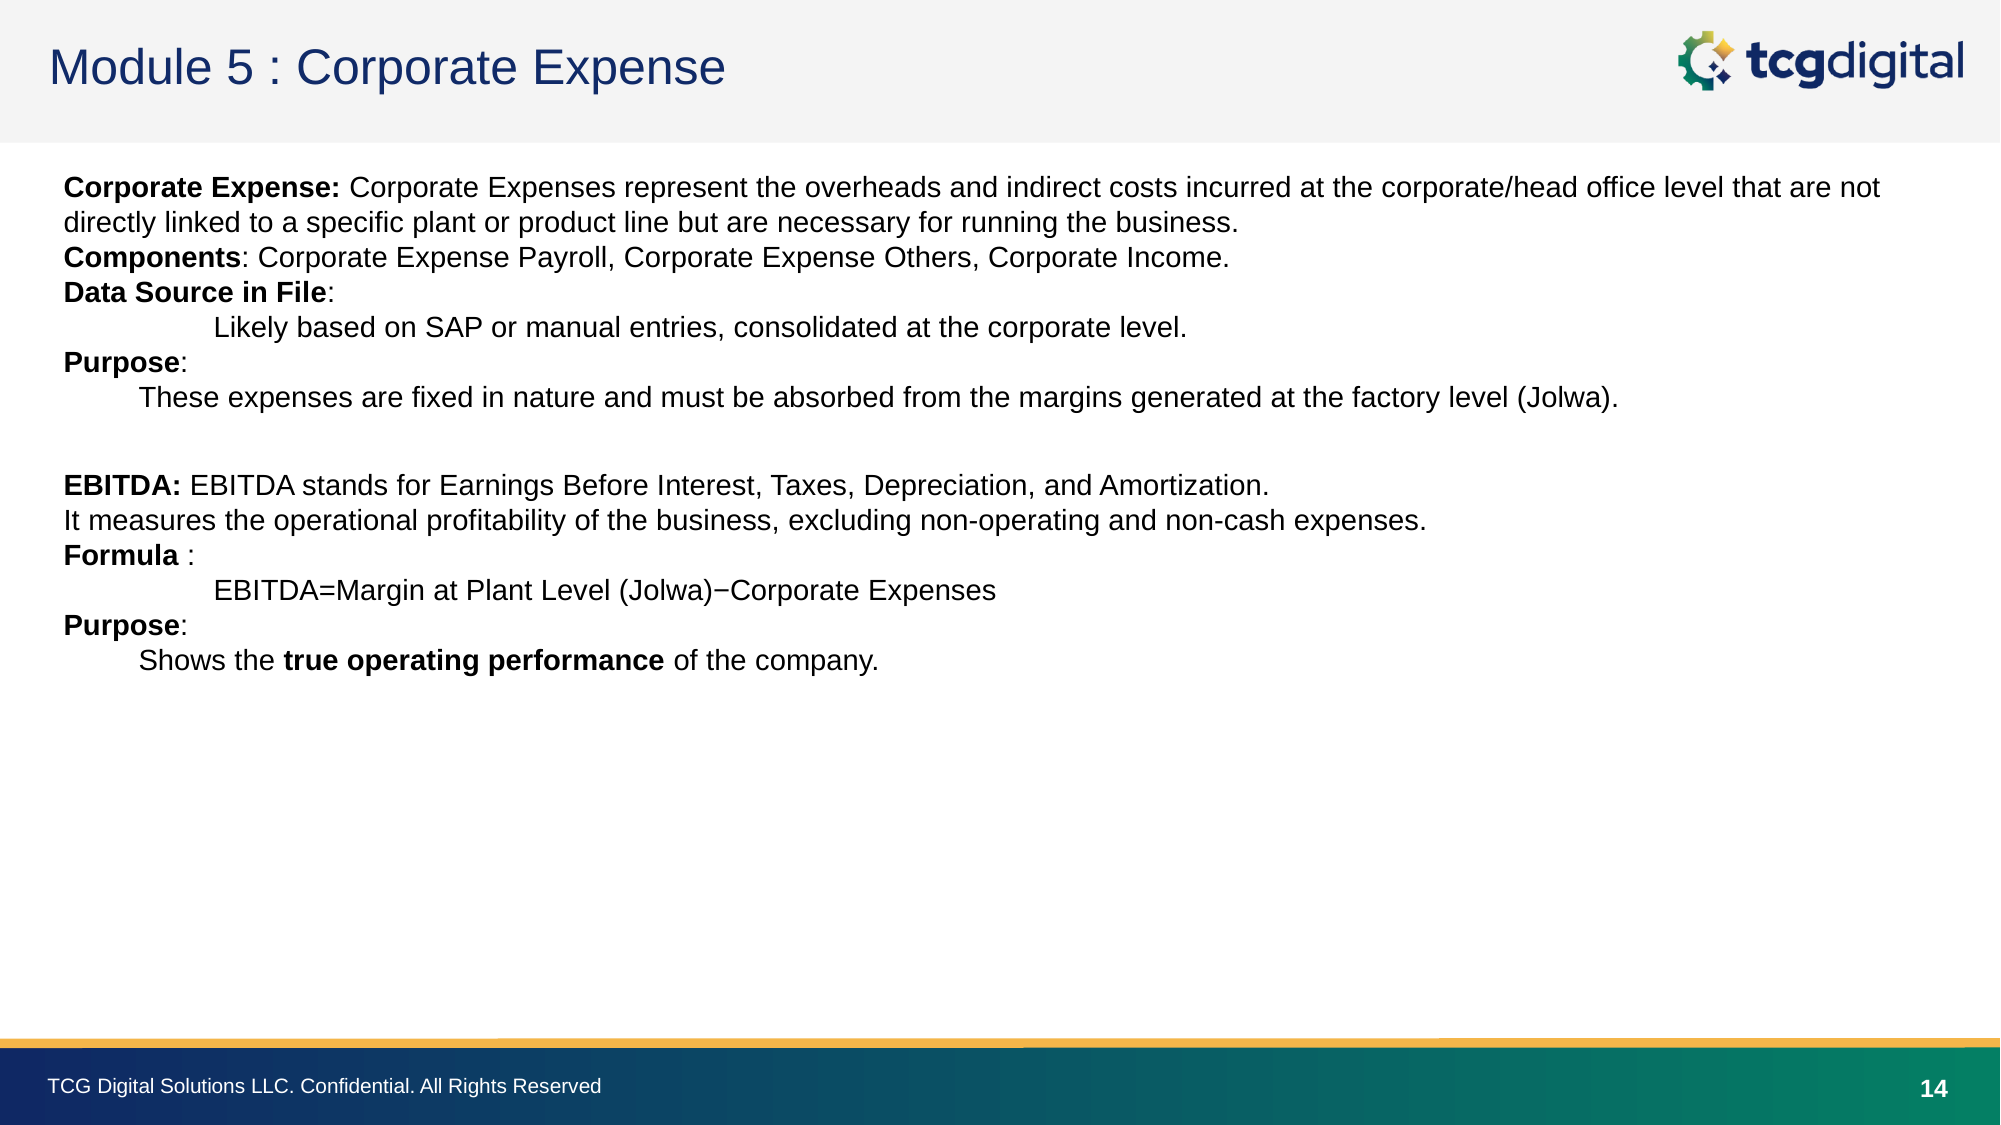

Module 5 : Corporate Expense
Corporate Expense: Corporate Expenses represent the overheads and indirect costs incurred at the corporate/head office level that are not directly linked to a specific plant or product line but are necessary for running the business.
Components: Corporate Expense Payroll, Corporate Expense Others, Corporate Income.
Data Source in File:
	Likely based on SAP or manual entries, consolidated at the corporate level.
Purpose:
These expenses are fixed in nature and must be absorbed from the margins generated at the factory level (Jolwa).

EBITDA: EBITDA stands for Earnings Before Interest, Taxes, Depreciation, and Amortization.
It measures the operational profitability of the business, excluding non-operating and non-cash expenses.
Formula :
	EBITDA=Margin at Plant Level (Jolwa)−Corporate Expenses
Purpose:
Shows the true operating performance of the company.